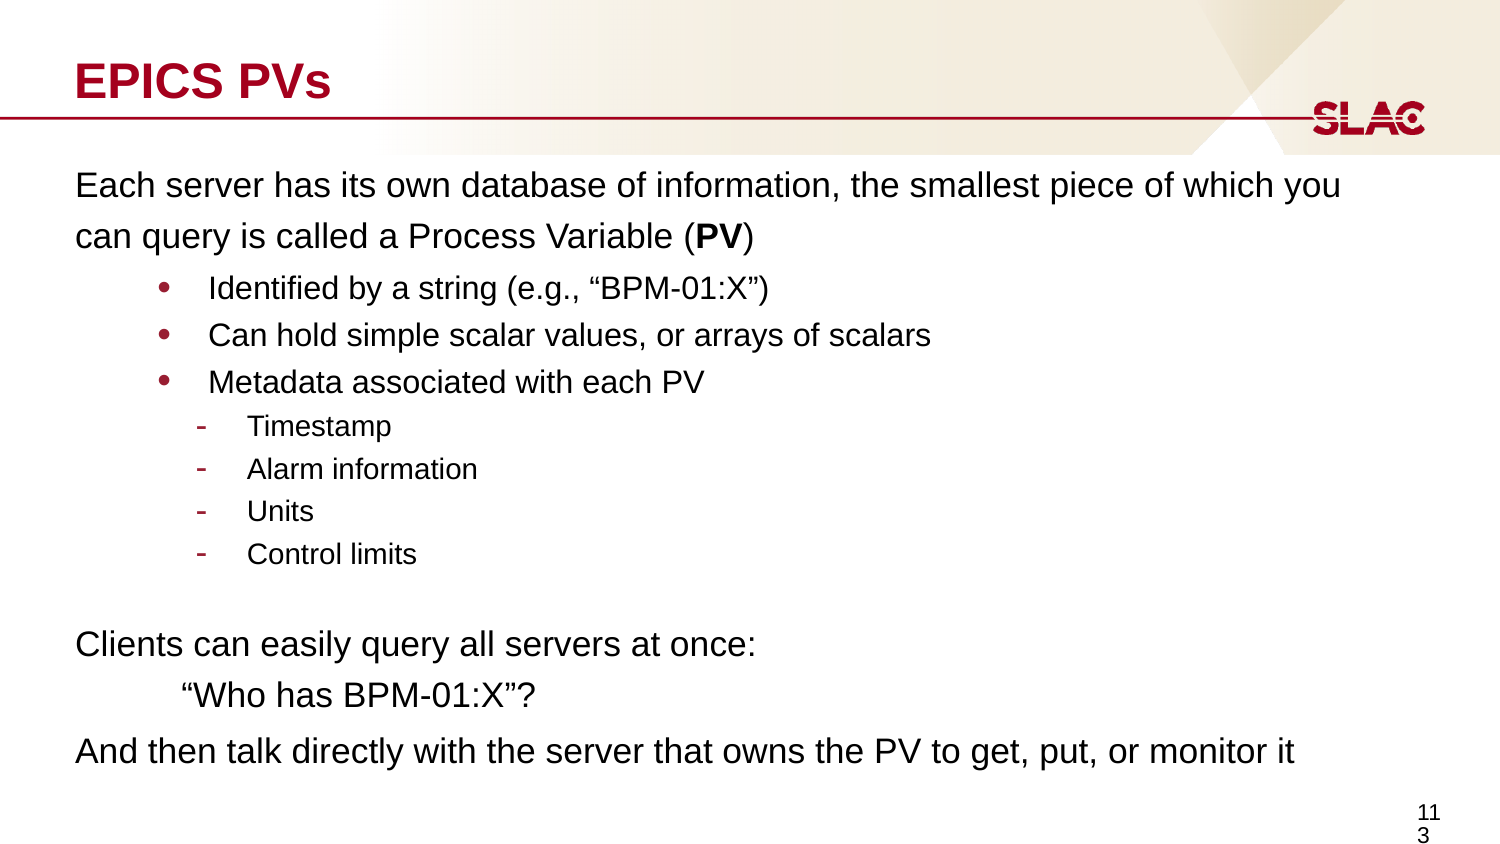

# EPICS PVs
Each server has its own database of information, the smallest piece of which you can query is called a Process Variable (PV)
Identified by a string (e.g., “BPM-01:X”)
Can hold simple scalar values, or arrays of scalars
Metadata associated with each PV
Timestamp
Alarm information
Units
Control limits
Clients can easily query all servers at once:
			“Who has BPM-01:X”?
And then talk directly with the server that owns the PV to get, put, or monitor it
113